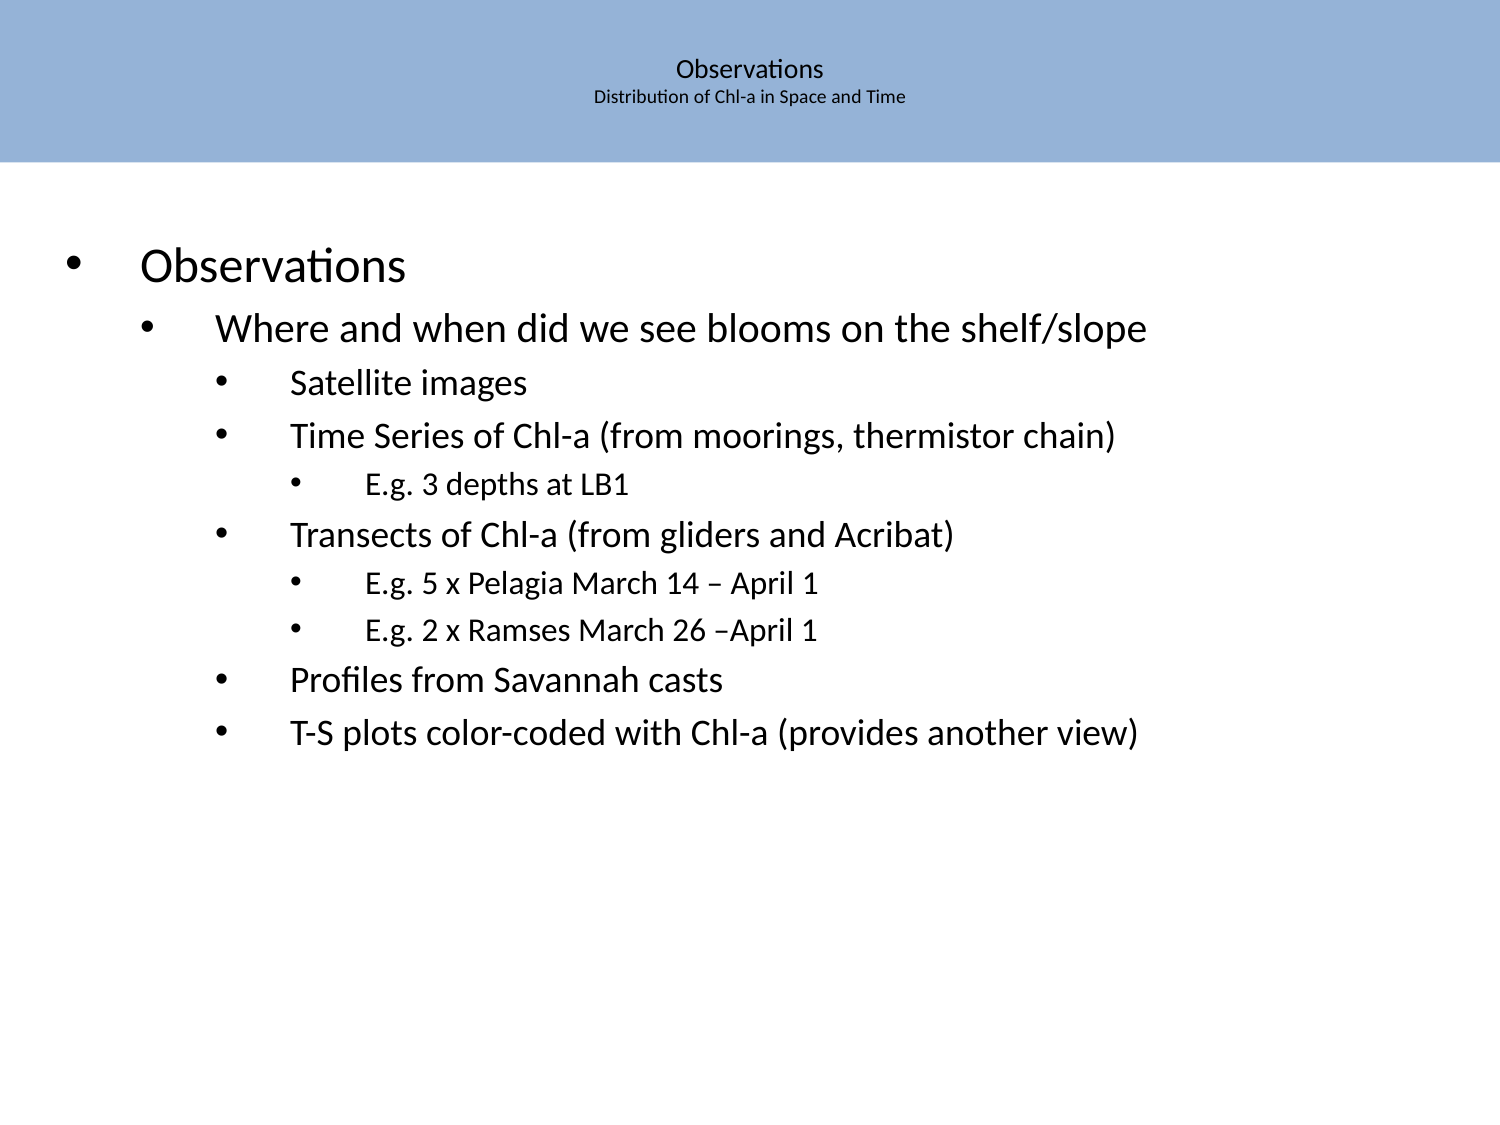

# Observations Distribution of Chl-a in Space and Time
Observations
Where and when did we see blooms on the shelf/slope
Satellite images
Time Series of Chl-a (from moorings, thermistor chain)
E.g. 3 depths at LB1
Transects of Chl-a (from gliders and Acribat)
E.g. 5 x Pelagia March 14 – April 1
E.g. 2 x Ramses March 26 –April 1
Profiles from Savannah casts
T-S plots color-coded with Chl-a (provides another view)